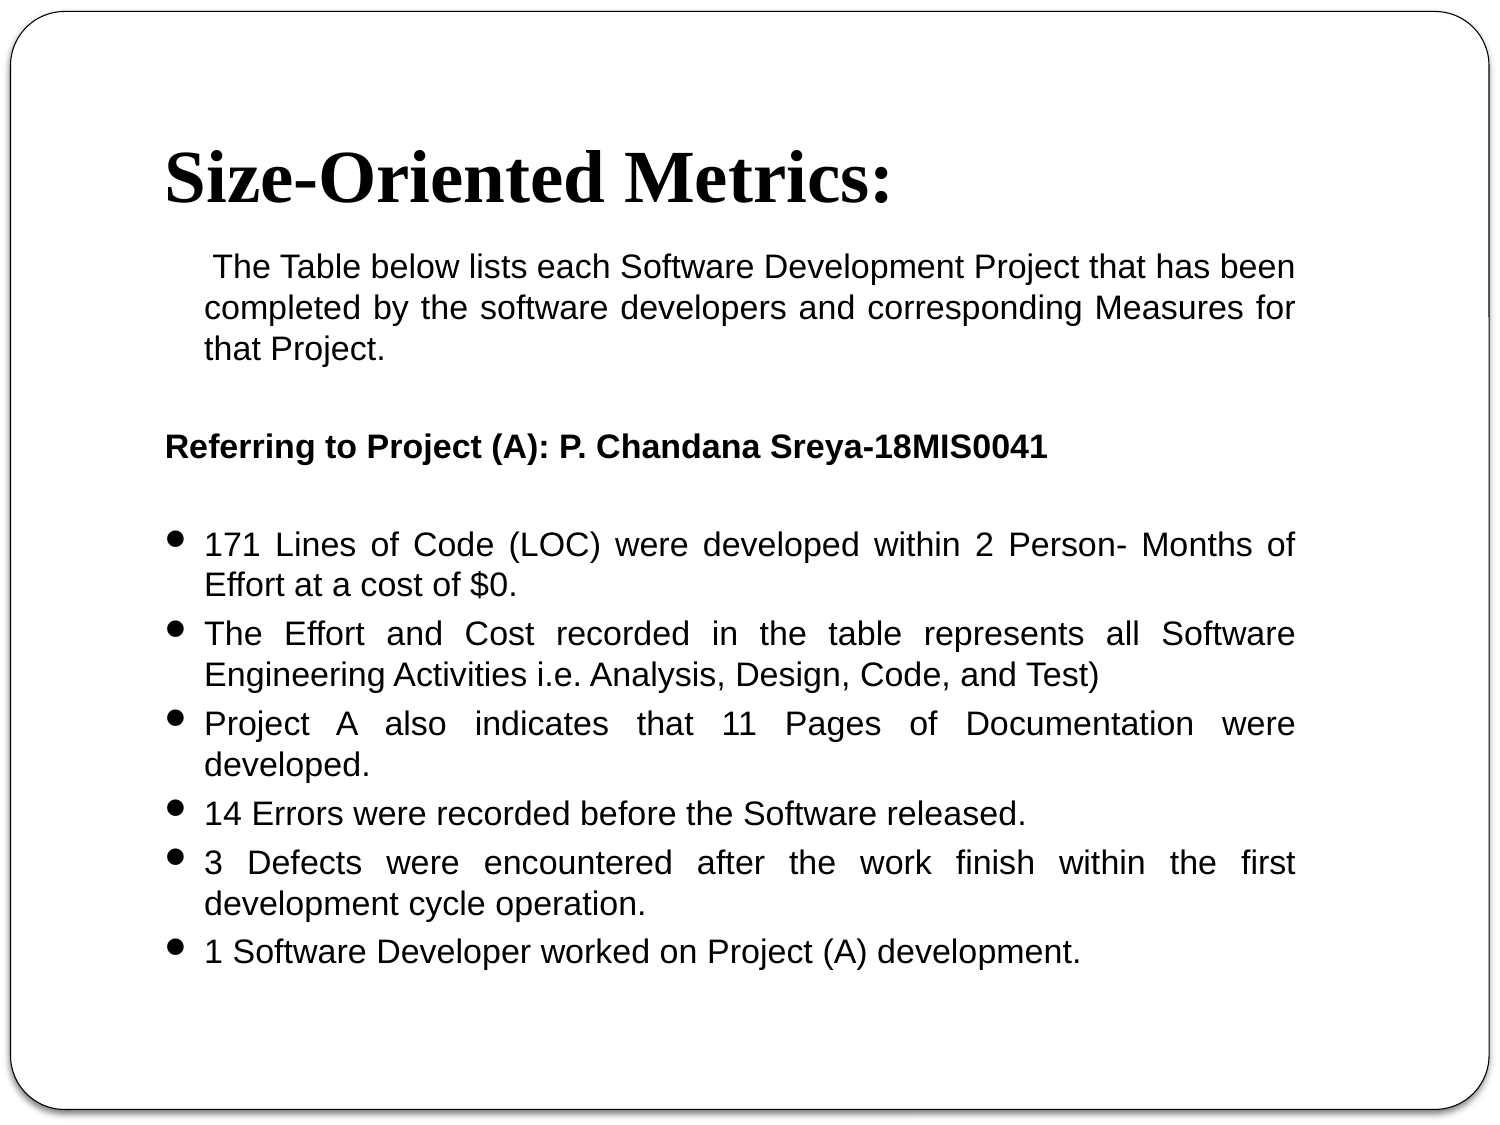

# Size-Oriented Metrics:
     The Table below lists each Software Development Project that has been completed by the software developers and corresponding Measures for that Project.

Referring to Project (A): P. Chandana Sreya-18MIS0041

171 Lines of Code (LOC) were developed within 2 Person- Months of Effort at a cost of $0.
The Effort and Cost recorded in the table represents all Software Engineering Activities i.e. Analysis, Design, Code, and Test)
Project A also indicates that 11 Pages of Documentation were developed.
14 Errors were recorded before the Software released.
3 Defects were encountered after the work finish within the first development cycle operation.
1 Software Developer worked on Project (A) development.